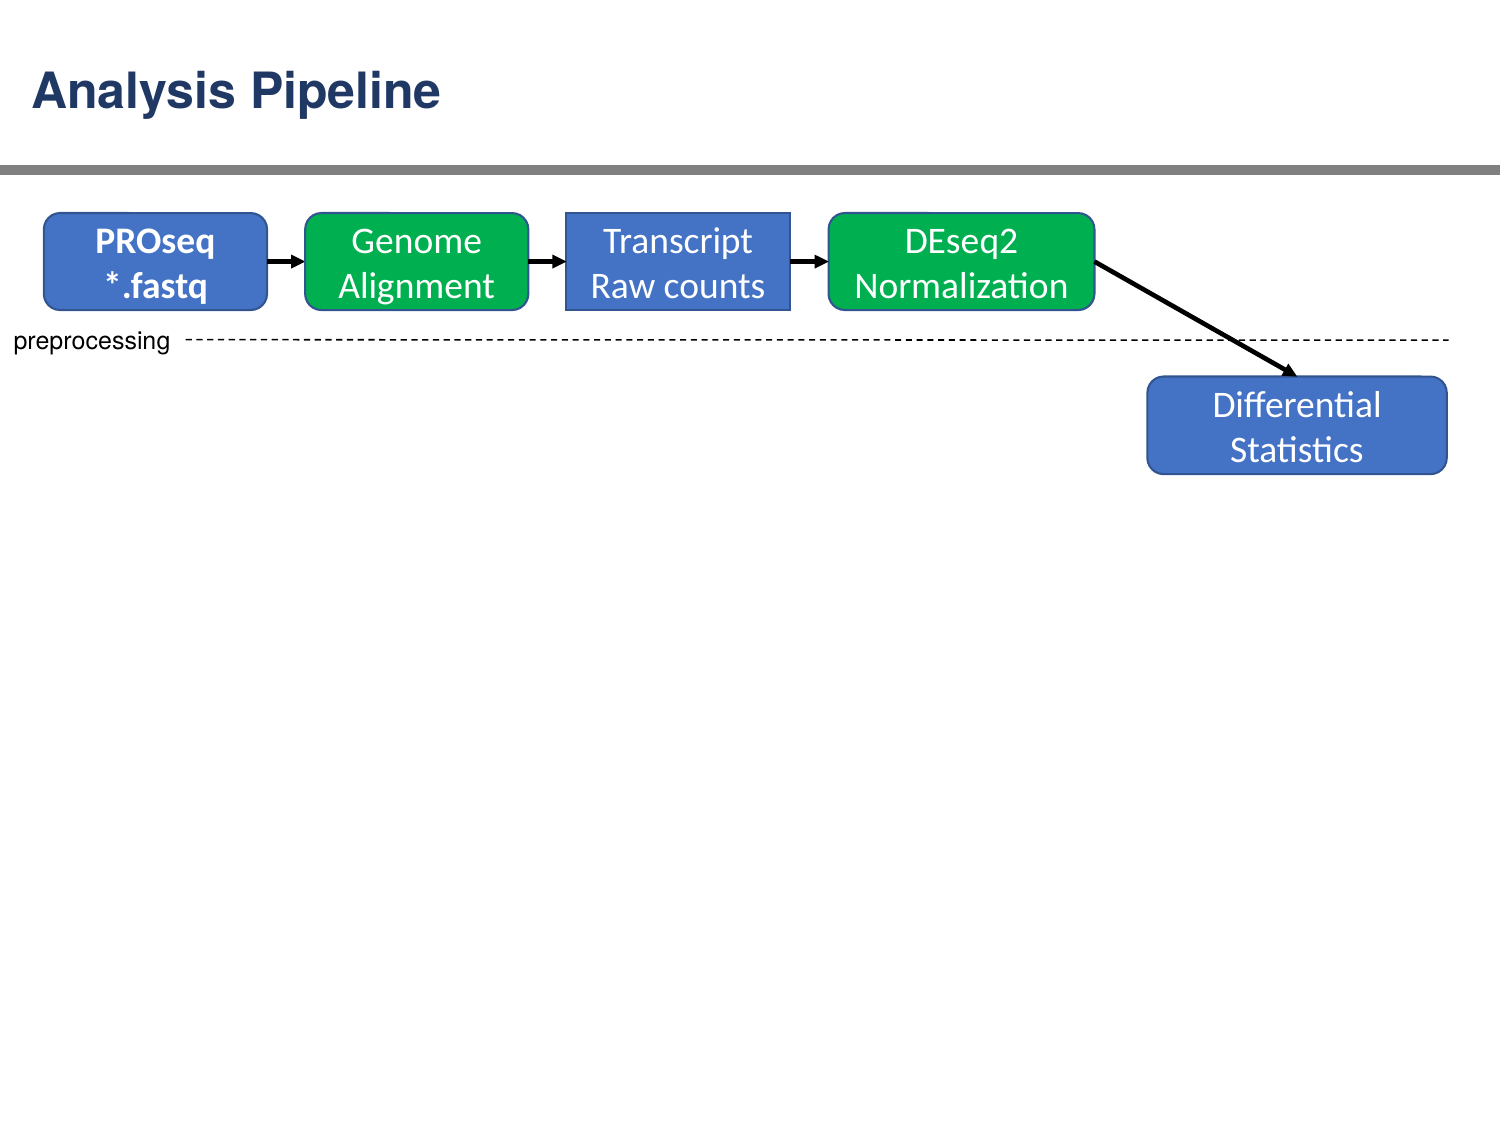

# Analysis Pipeline
PROseq *.fastq
Genome Alignment
Transcript Raw counts
DEseq2 Normalization
preprocessing
Differential Statistics